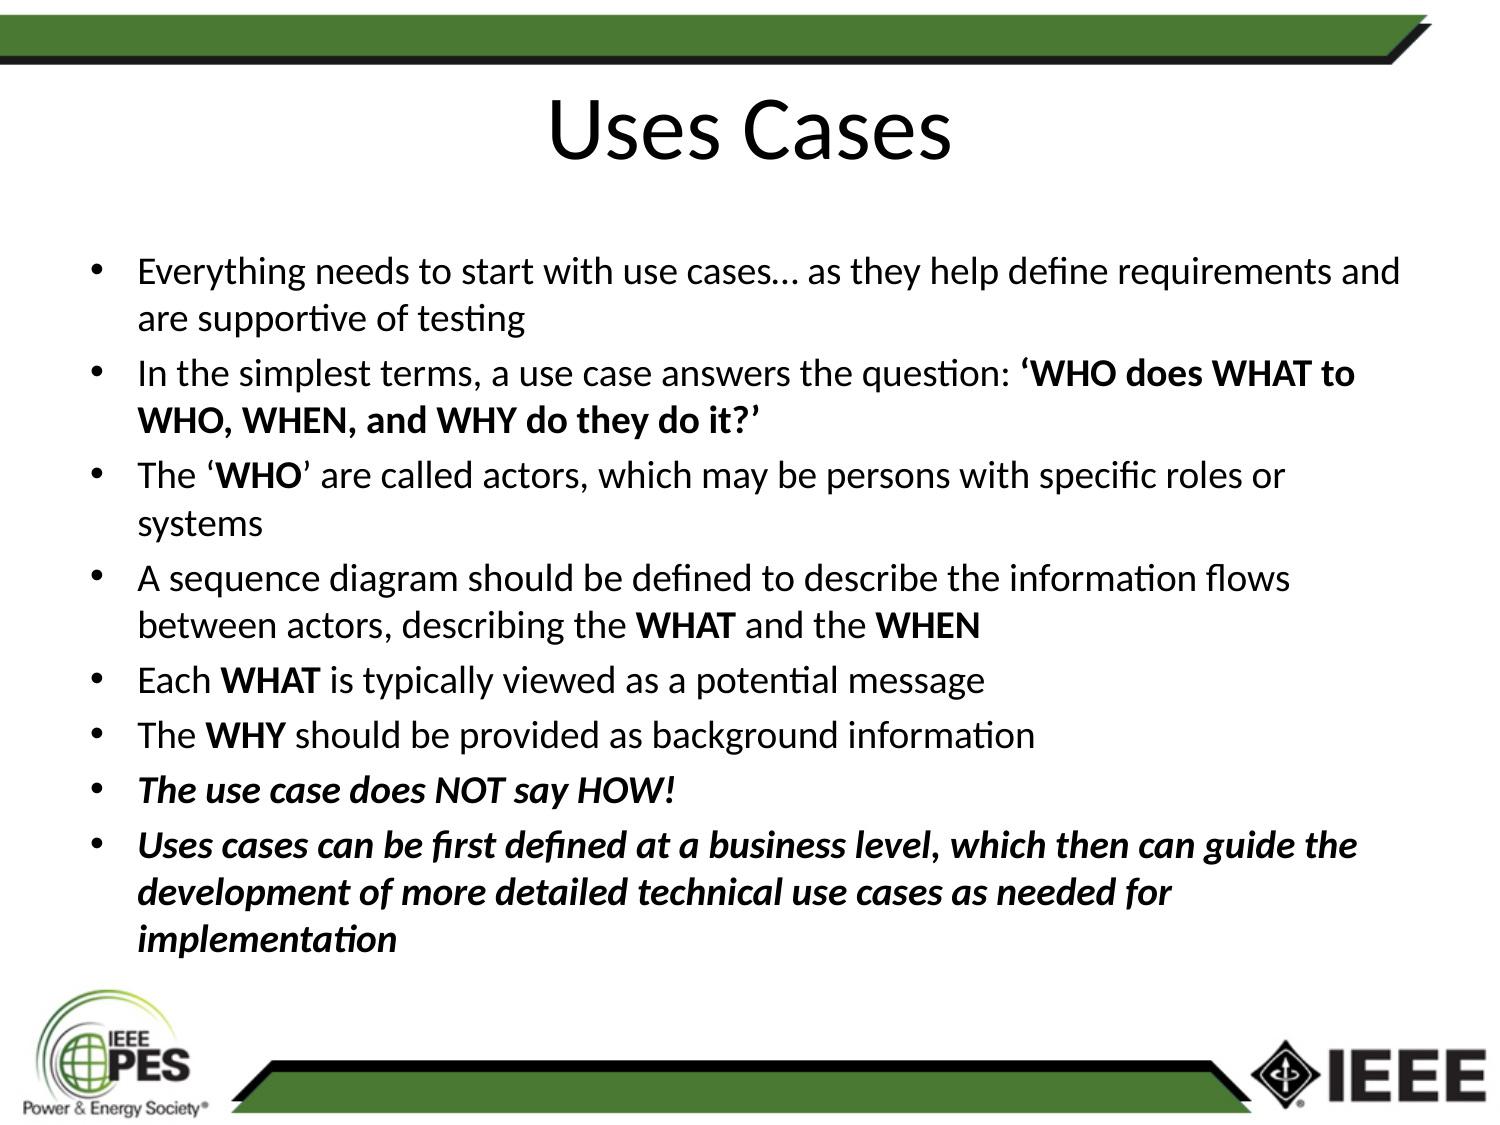

# Uses Cases
Everything needs to start with use cases… as they help define requirements and are supportive of testing
In the simplest terms, a use case answers the question: ‘WHO does WHAT to WHO, WHEN, and WHY do they do it?’
The ‘WHO’ are called actors, which may be persons with specific roles or systems
A sequence diagram should be defined to describe the information flows between actors, describing the WHAT and the WHEN
Each WHAT is typically viewed as a potential message
The WHY should be provided as background information
The use case does NOT say HOW!
Uses cases can be first defined at a business level, which then can guide the development of more detailed technical use cases as needed for implementation